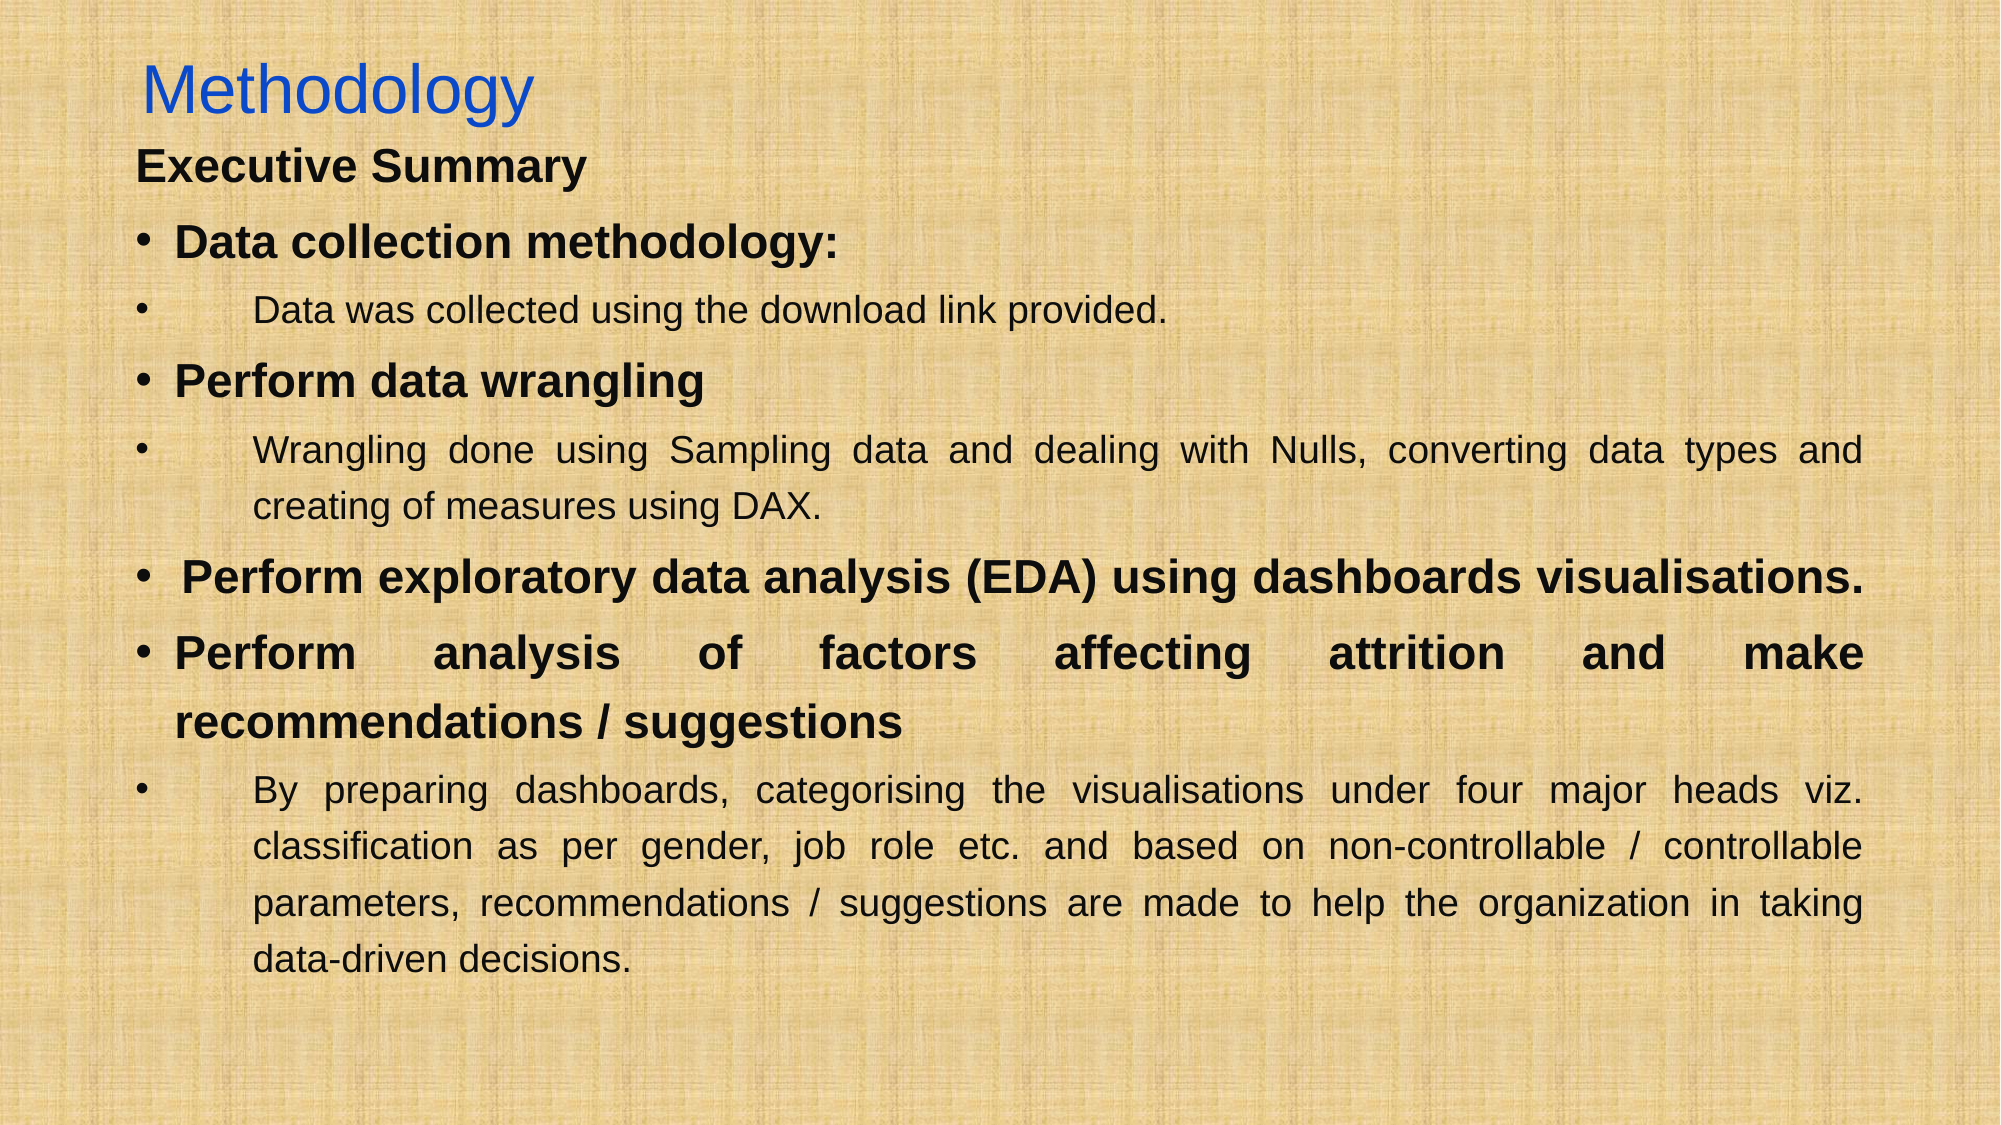

Methodology
Executive Summary
Data collection methodology:
Data was collected using the download link provided.
Perform data wrangling
Wrangling done using Sampling data and dealing with Nulls, converting data types and creating of measures using DAX.
Perform exploratory data analysis (EDA) using dashboards visualisations.
Perform analysis of factors affecting attrition and make recommendations / suggestions
By preparing dashboards, categorising the visualisations under four major heads viz. classification as per gender, job role etc. and based on non-controllable / controllable parameters, recommendations / suggestions are made to help the organization in taking data-driven decisions.